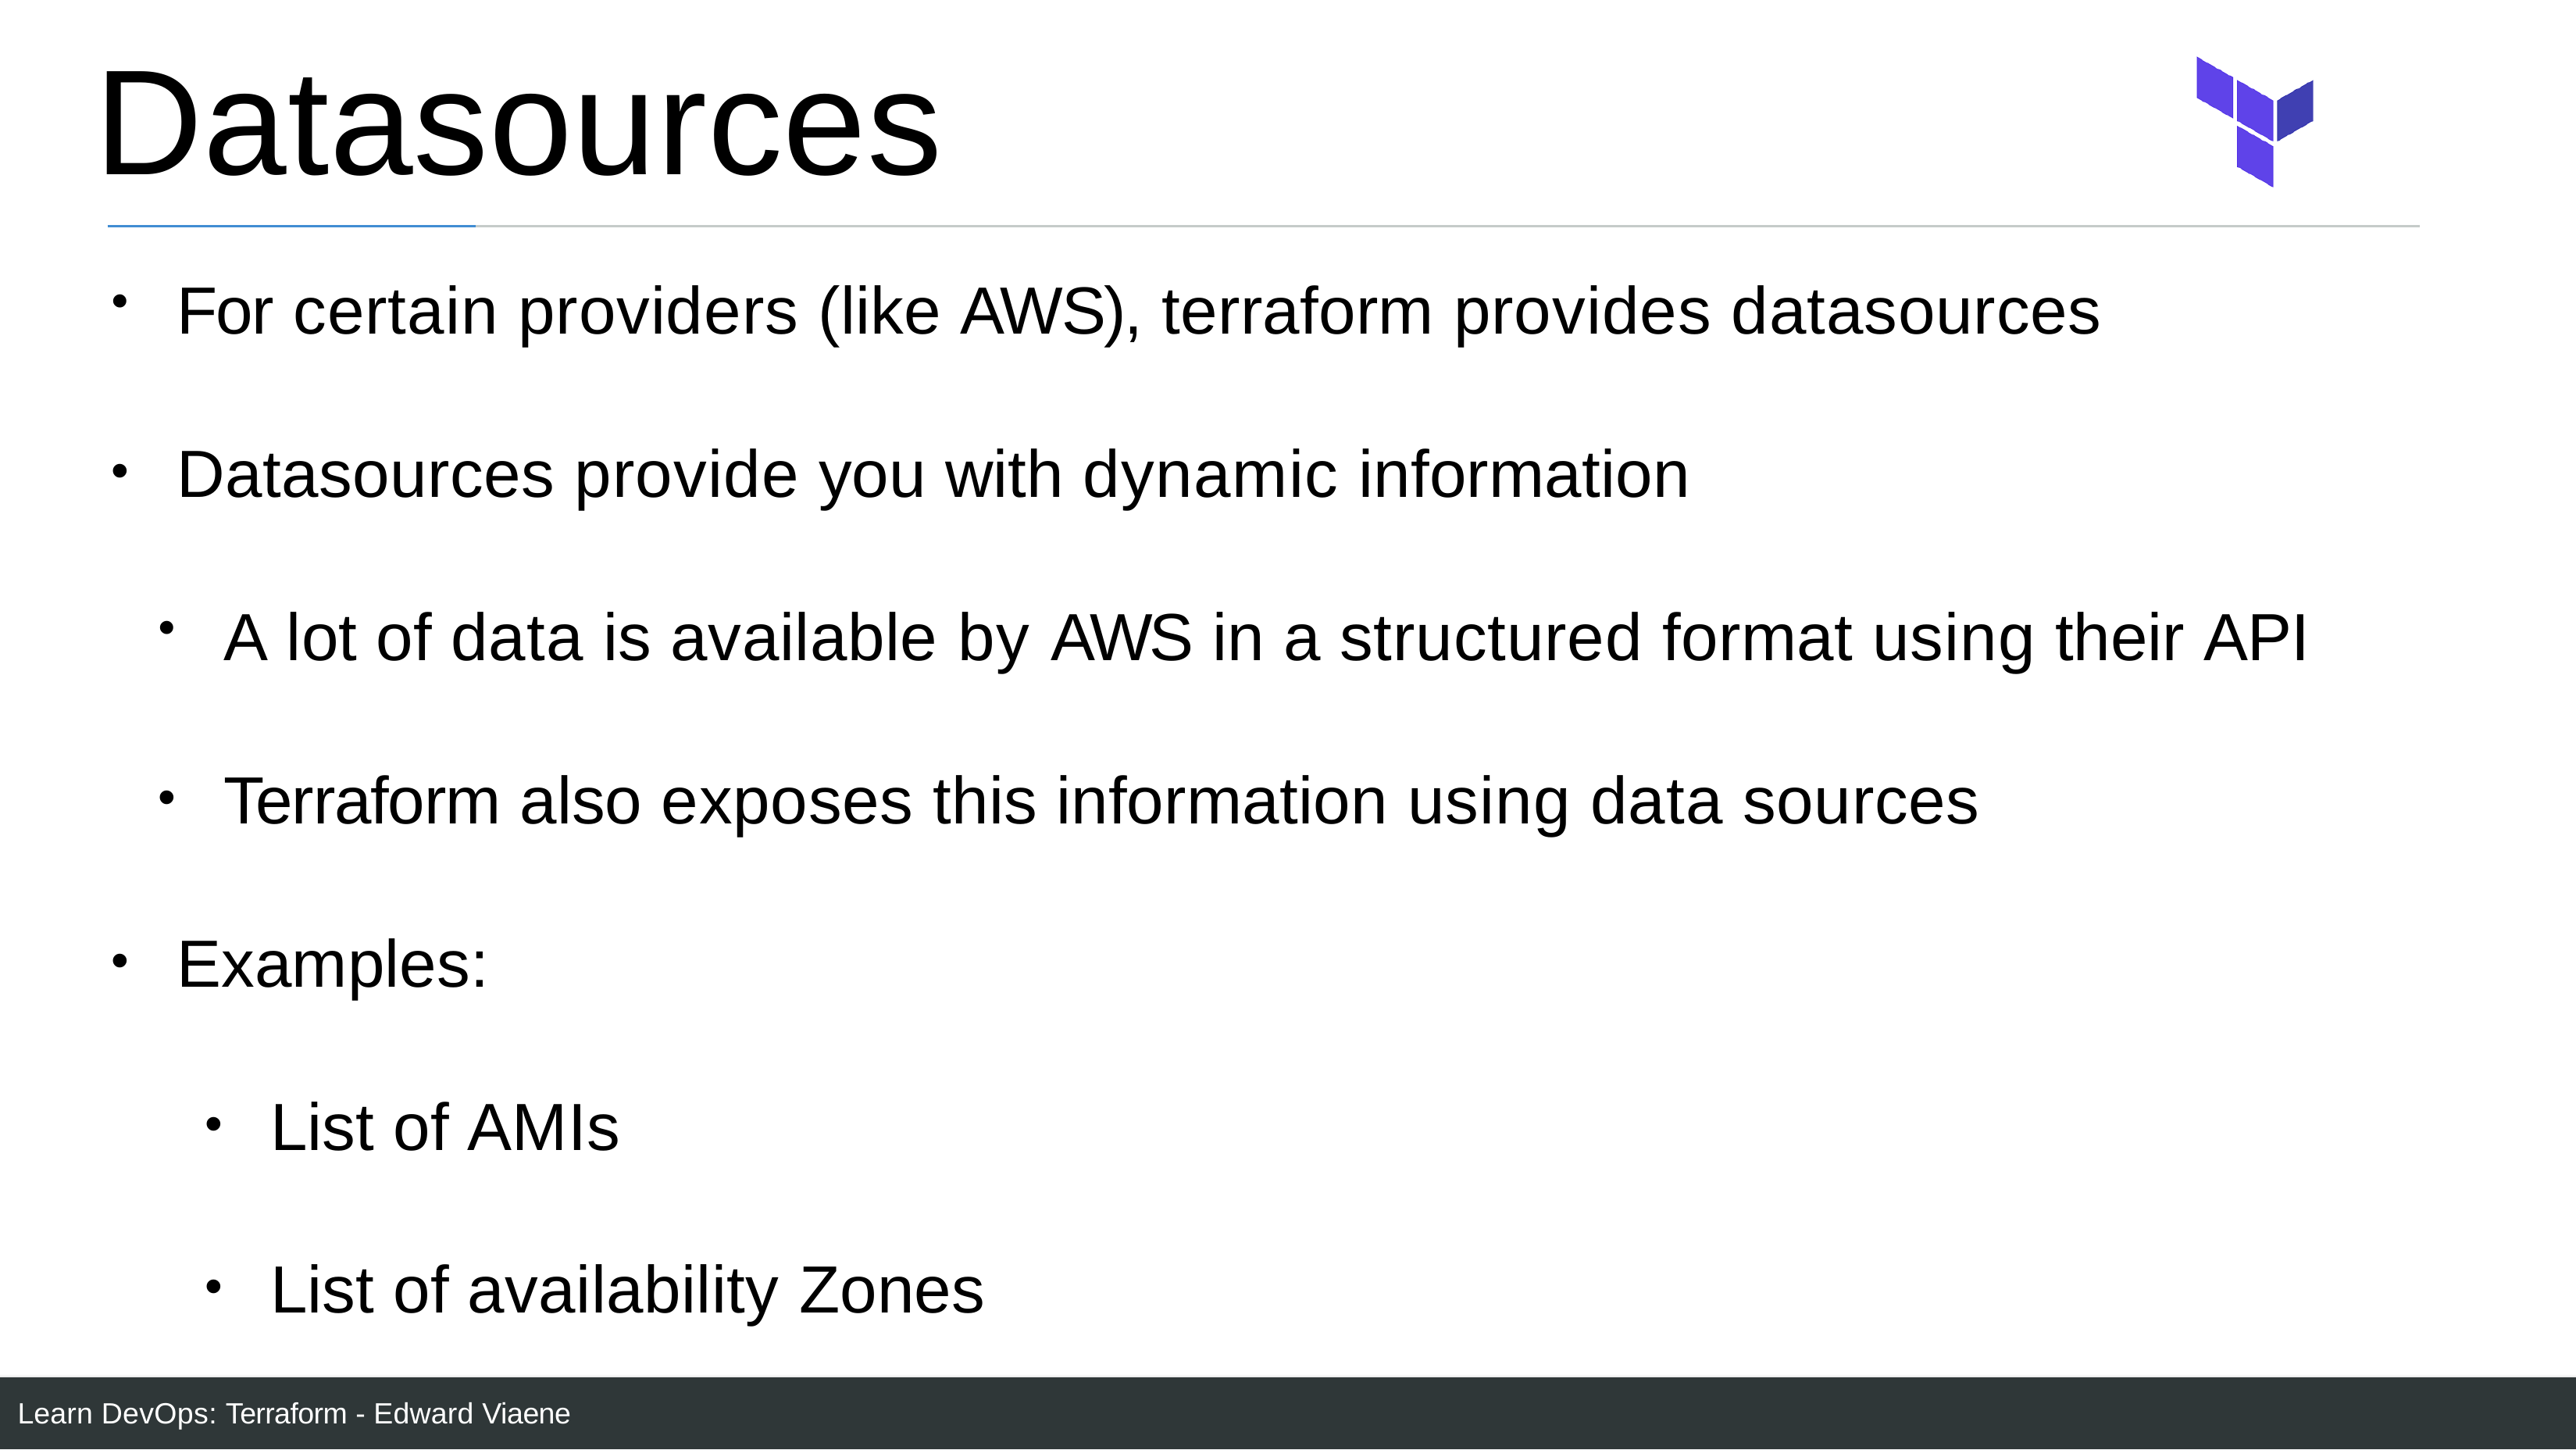

# Datasources
For certain providers (like AWS), terraform provides datasources

Datasources provide you with dynamic information

A lot of data is available by AWS in a structured format using their API

Terraform also exposes this information using data sources

Examples:

List of AMIs

List of availability Zones
Learn DevOps: Terraform - Edward Viaene